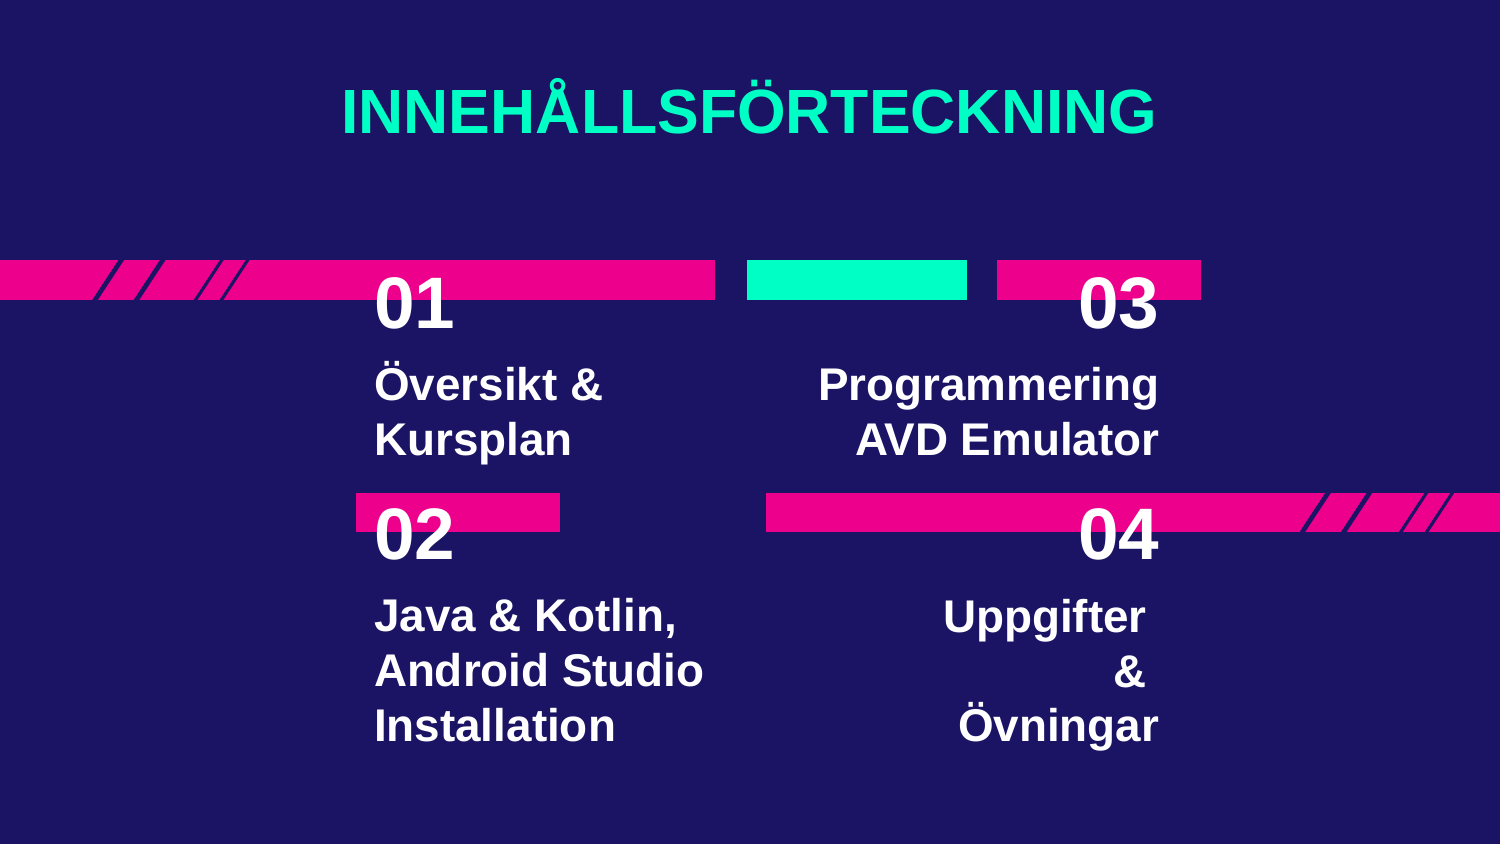

INNEHÅLLSFÖRTECKNING
# 01
03
Översikt & Kursplan
Programmering
AVD Emulator
02
04
Java & Kotlin,
Android Studio Installation

Uppgifter
&
Övningar